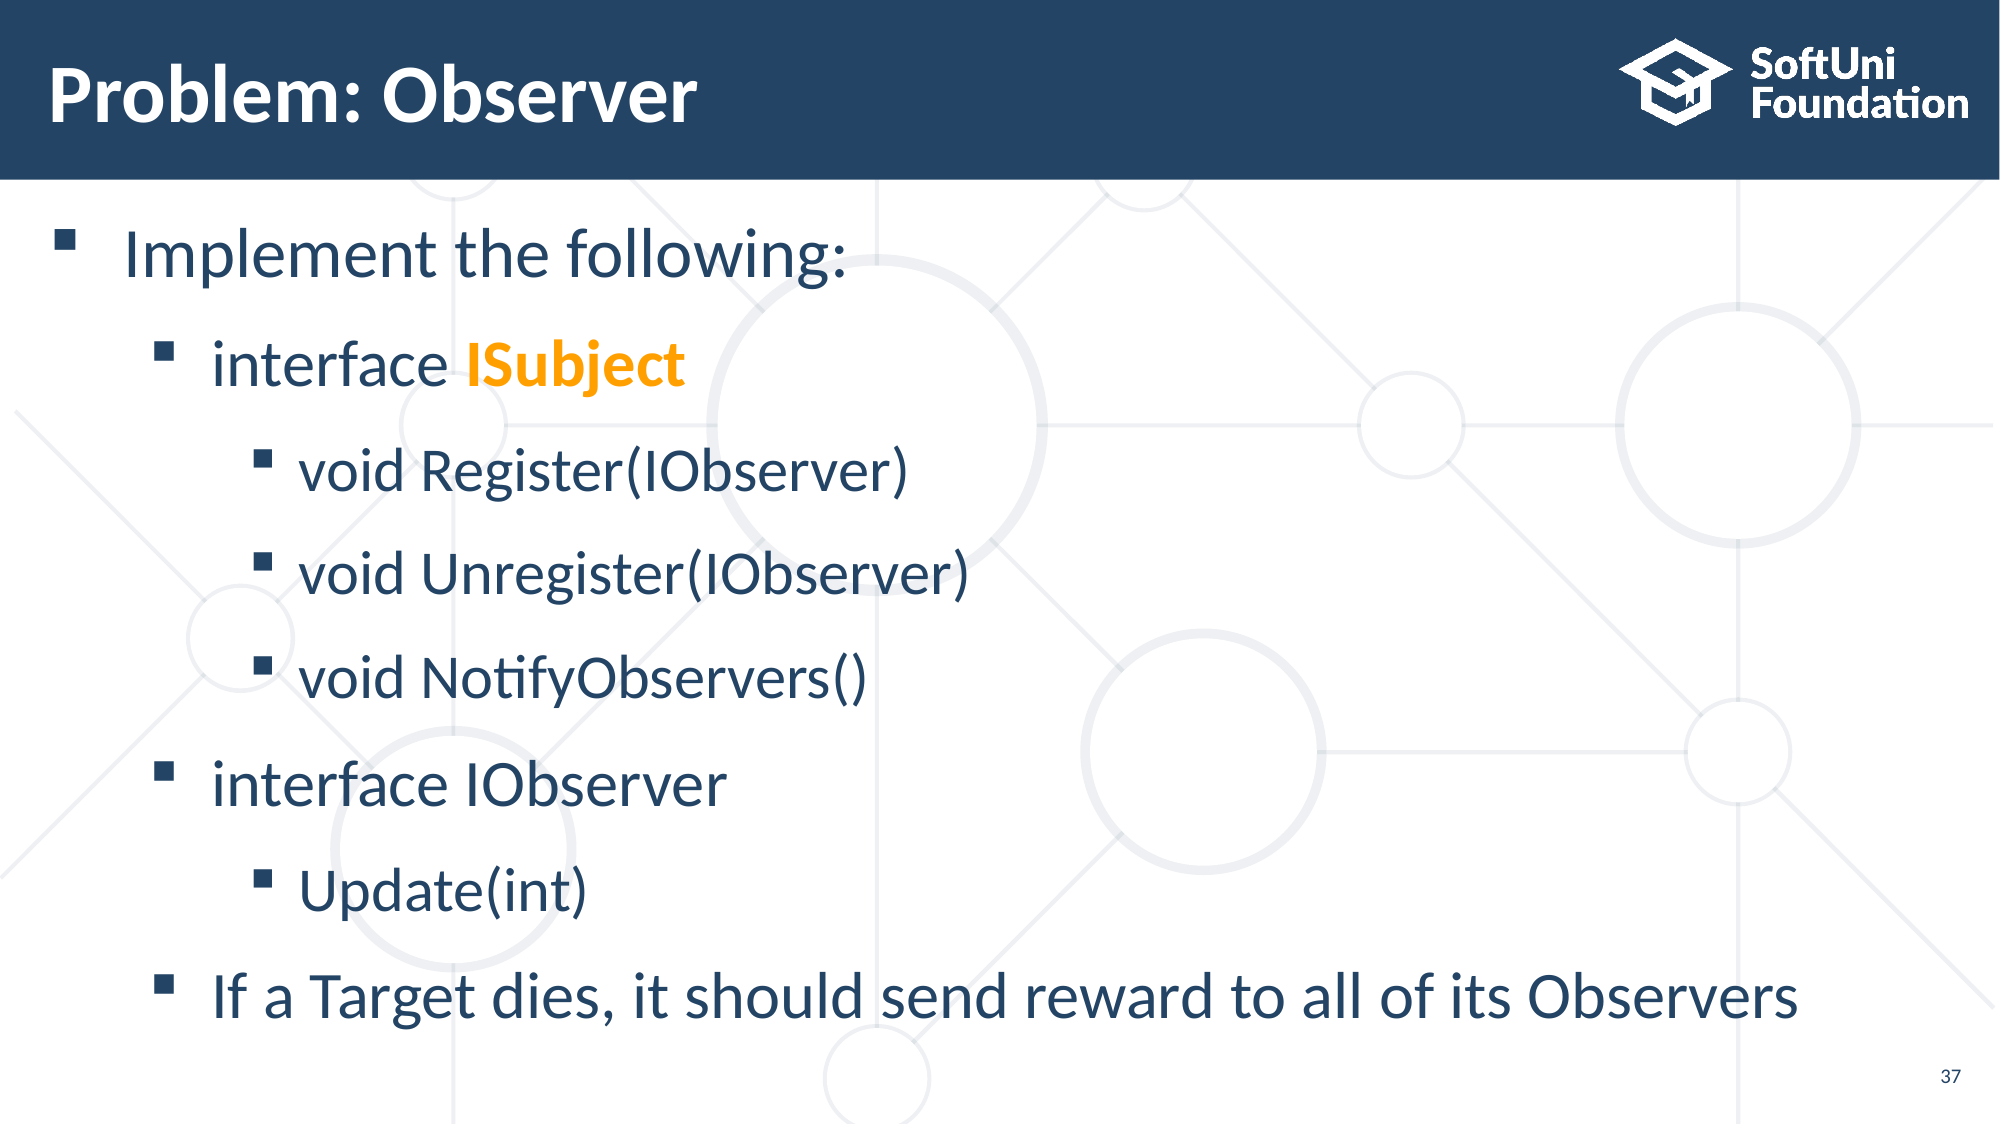

# Problem: Observer
Implement the following:
interface ISubject
void Register(IObserver)
void Unregister(IObserver)
void NotifyObservers()
interface IObserver
Update(int)
If a Target dies, it should send reward to all of its Observers
37